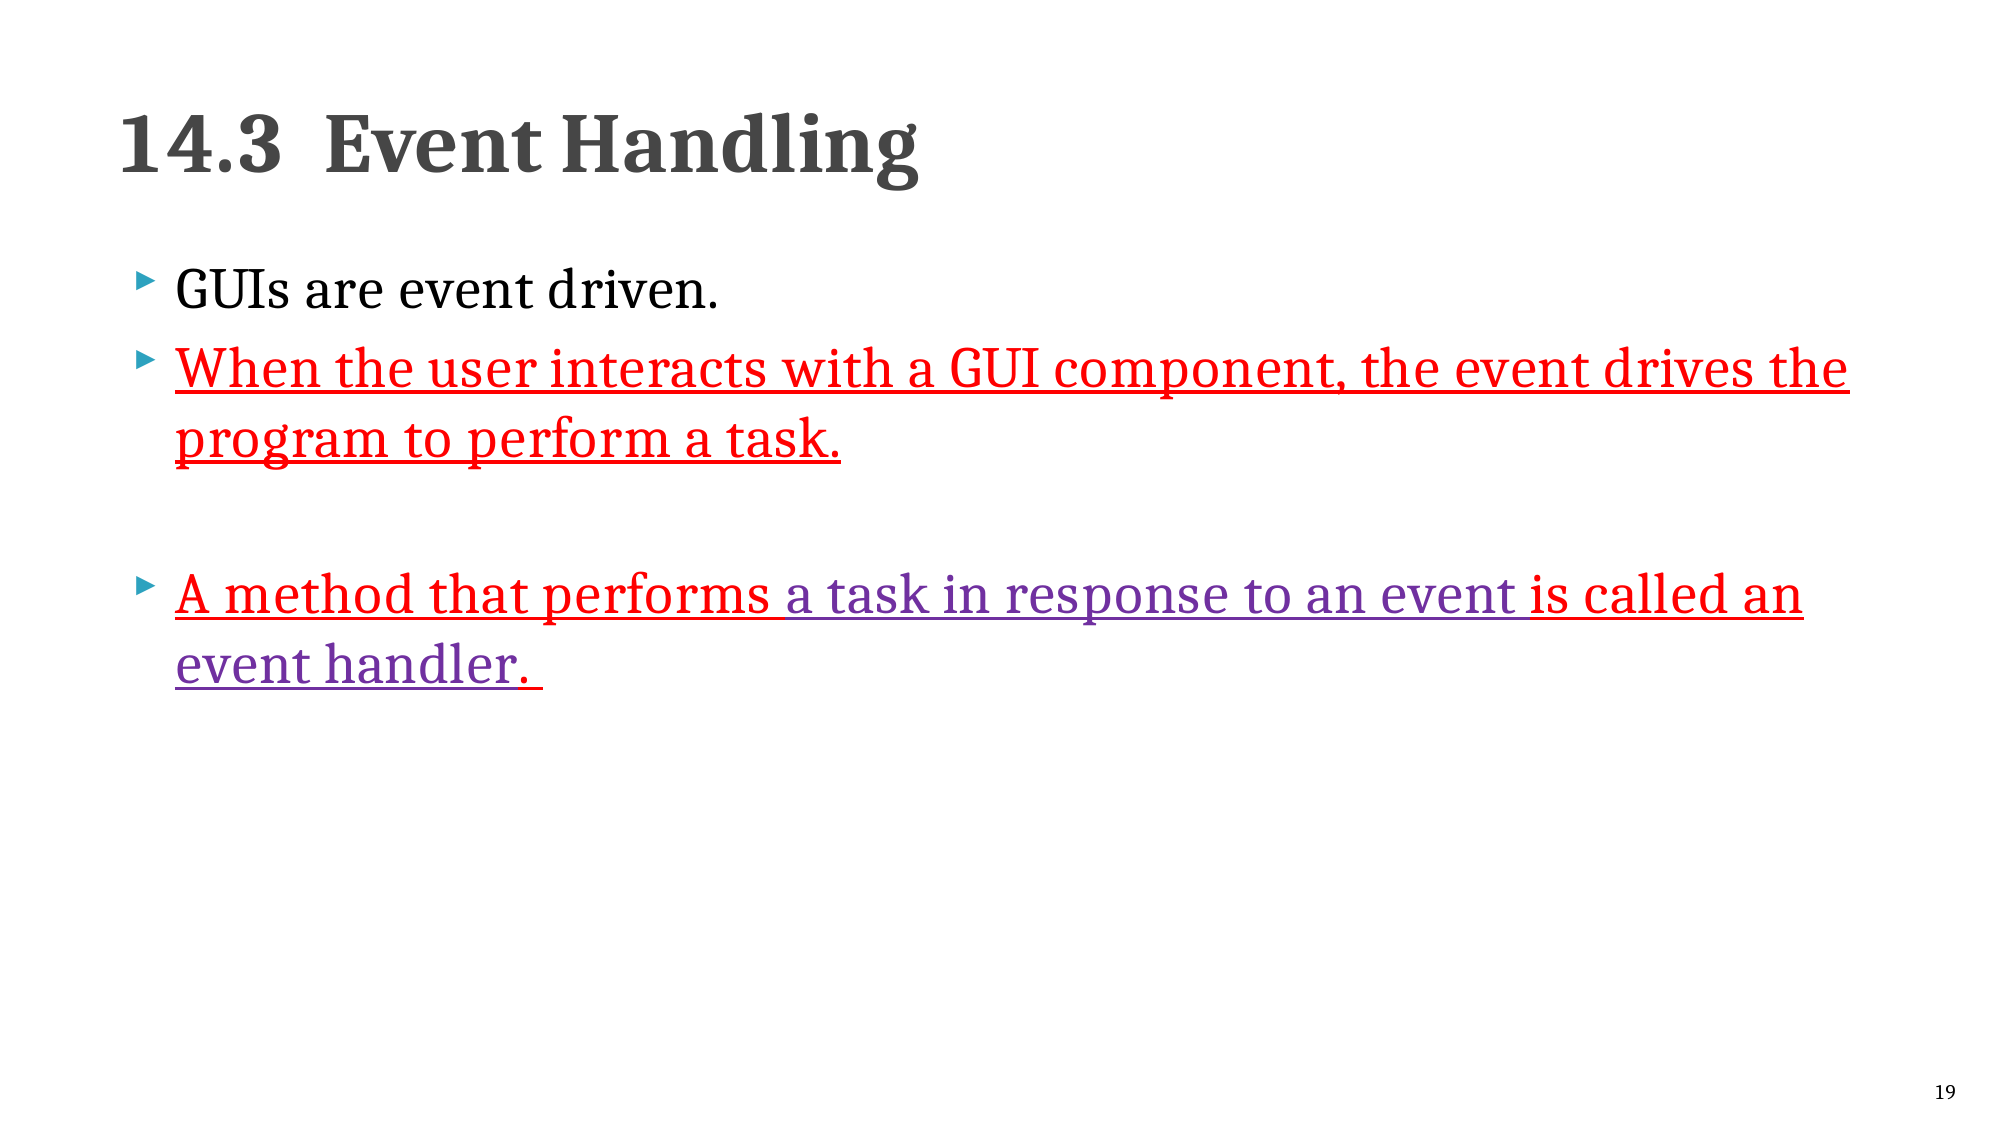

# 14.3  Event Handling
GUIs are event driven.
When the user interacts with a GUI component, the event drives the program to perform a task.

A method that performs a task in response to an event is called an event handler.

19